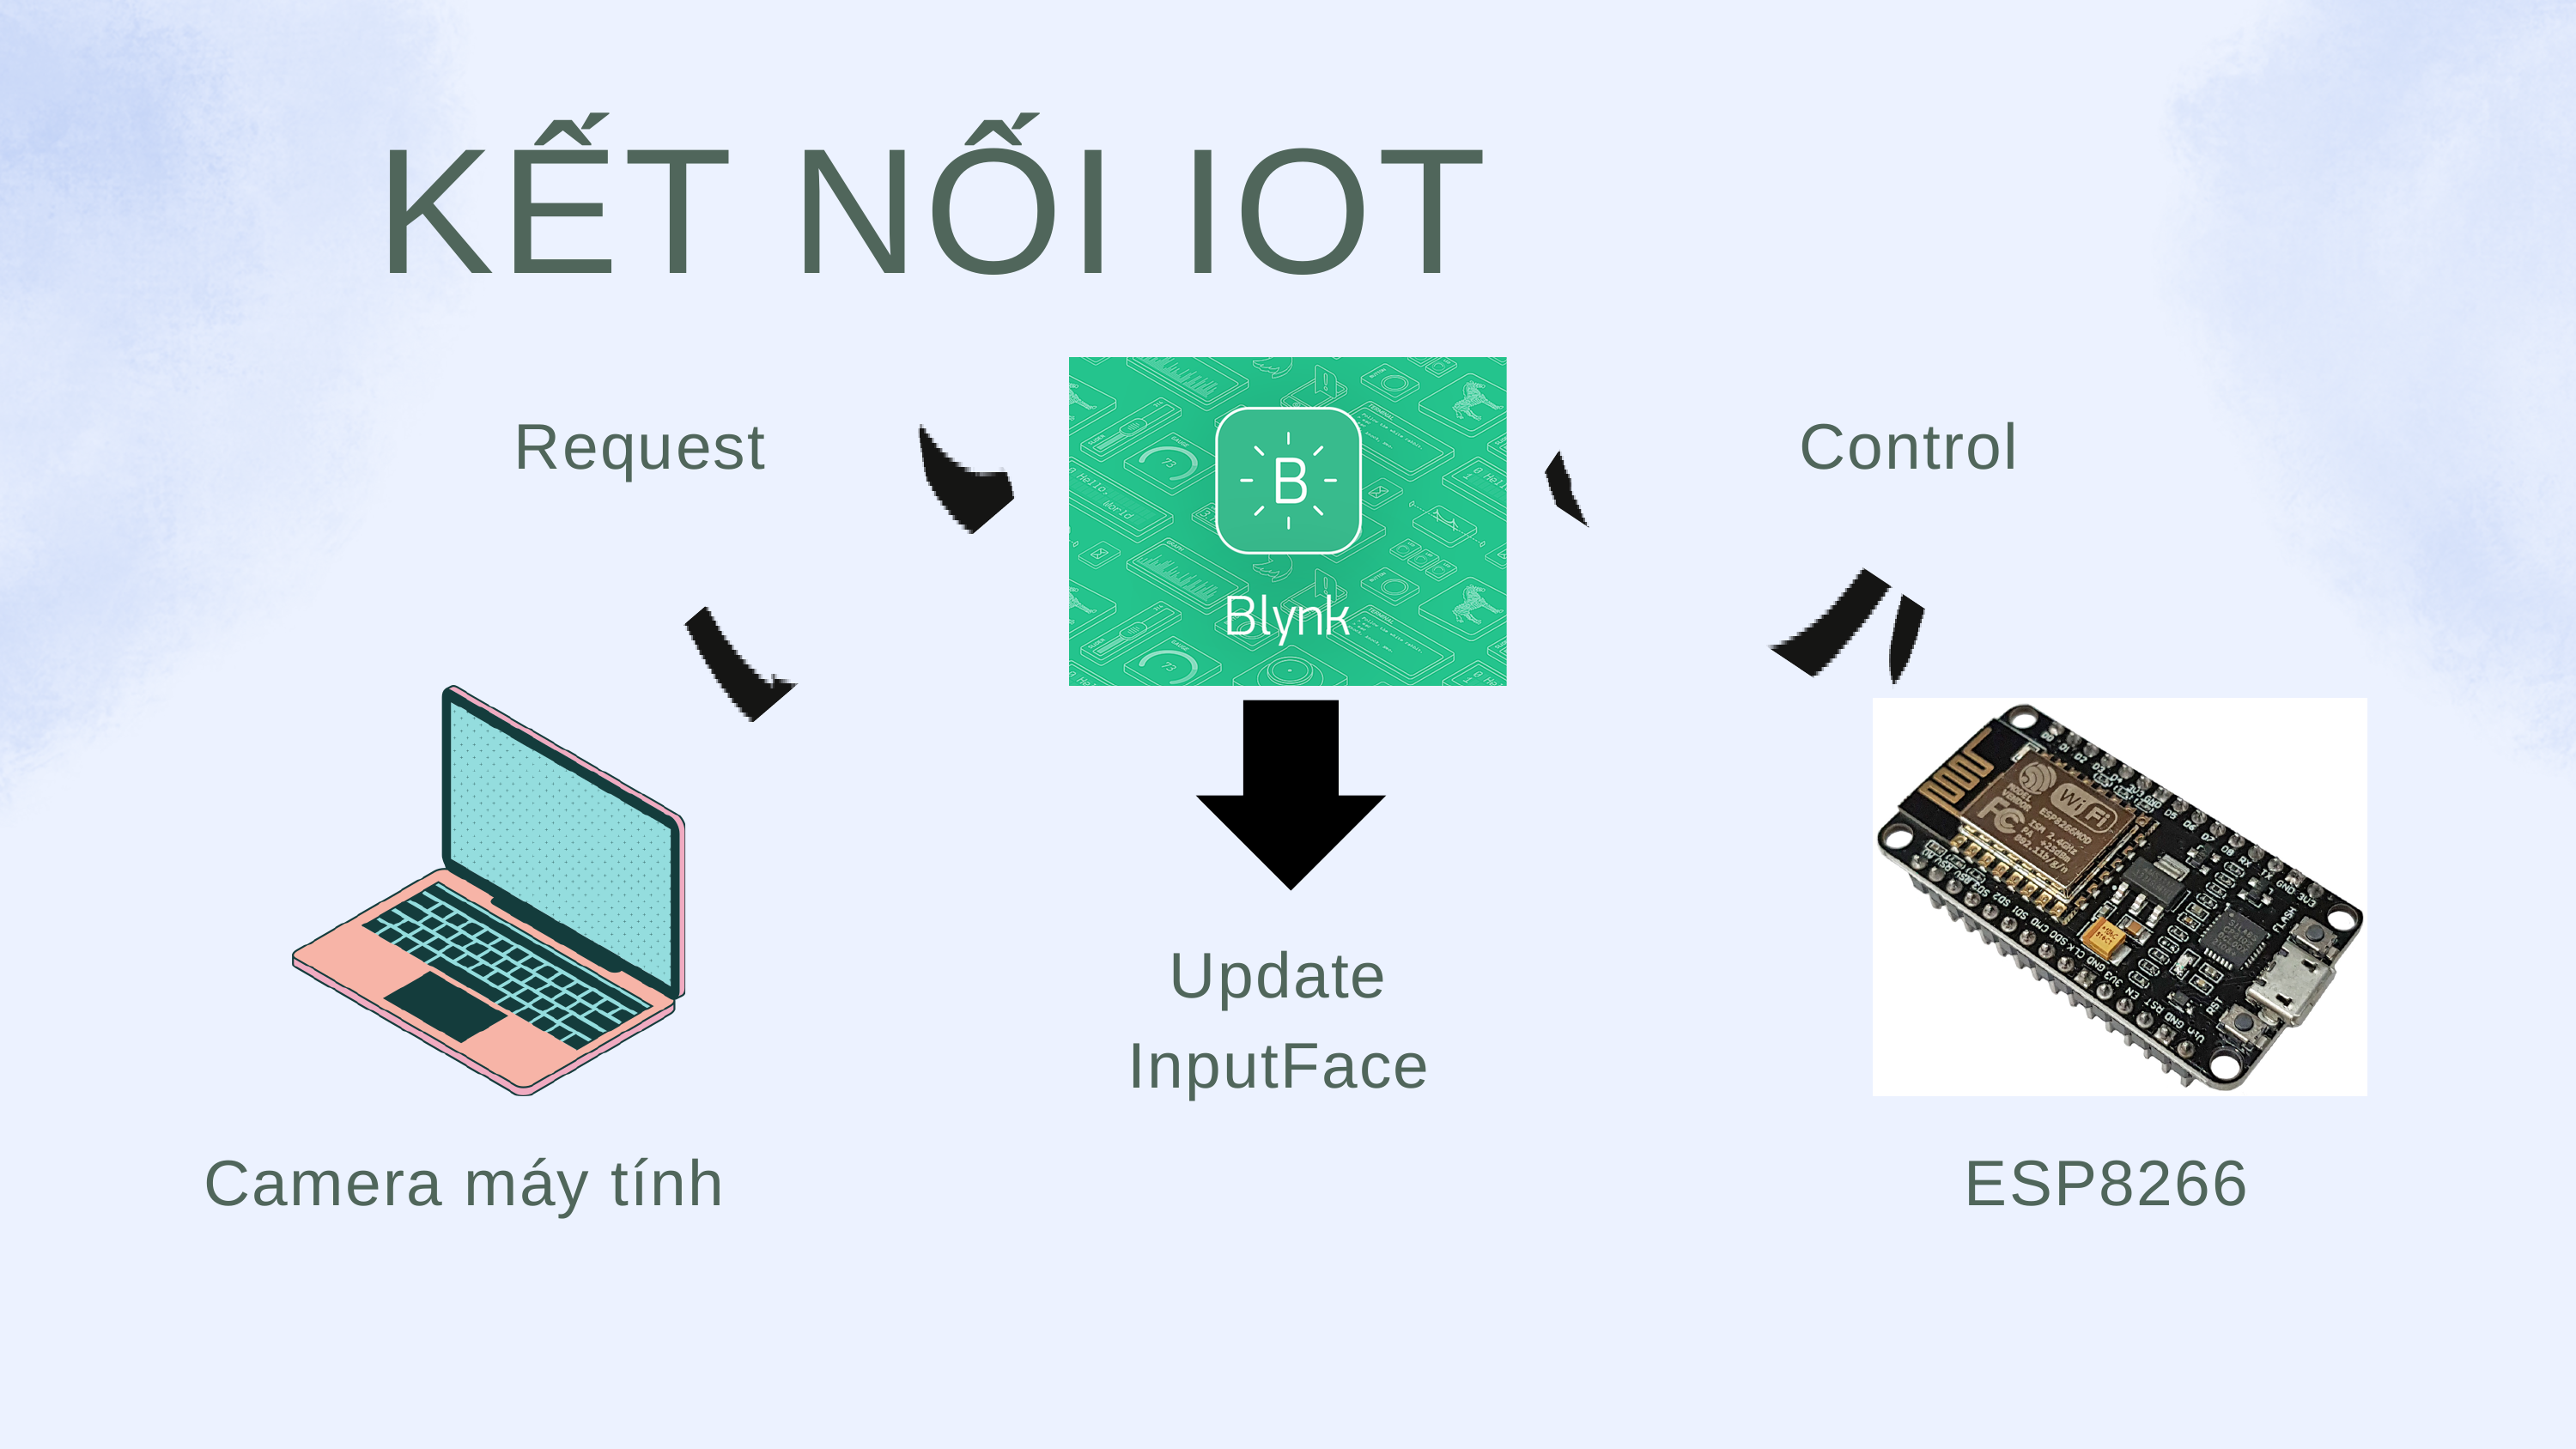

KẾT NỐI IOT

Request
Control

Update InputFace
Camera máy tính
ESP8266